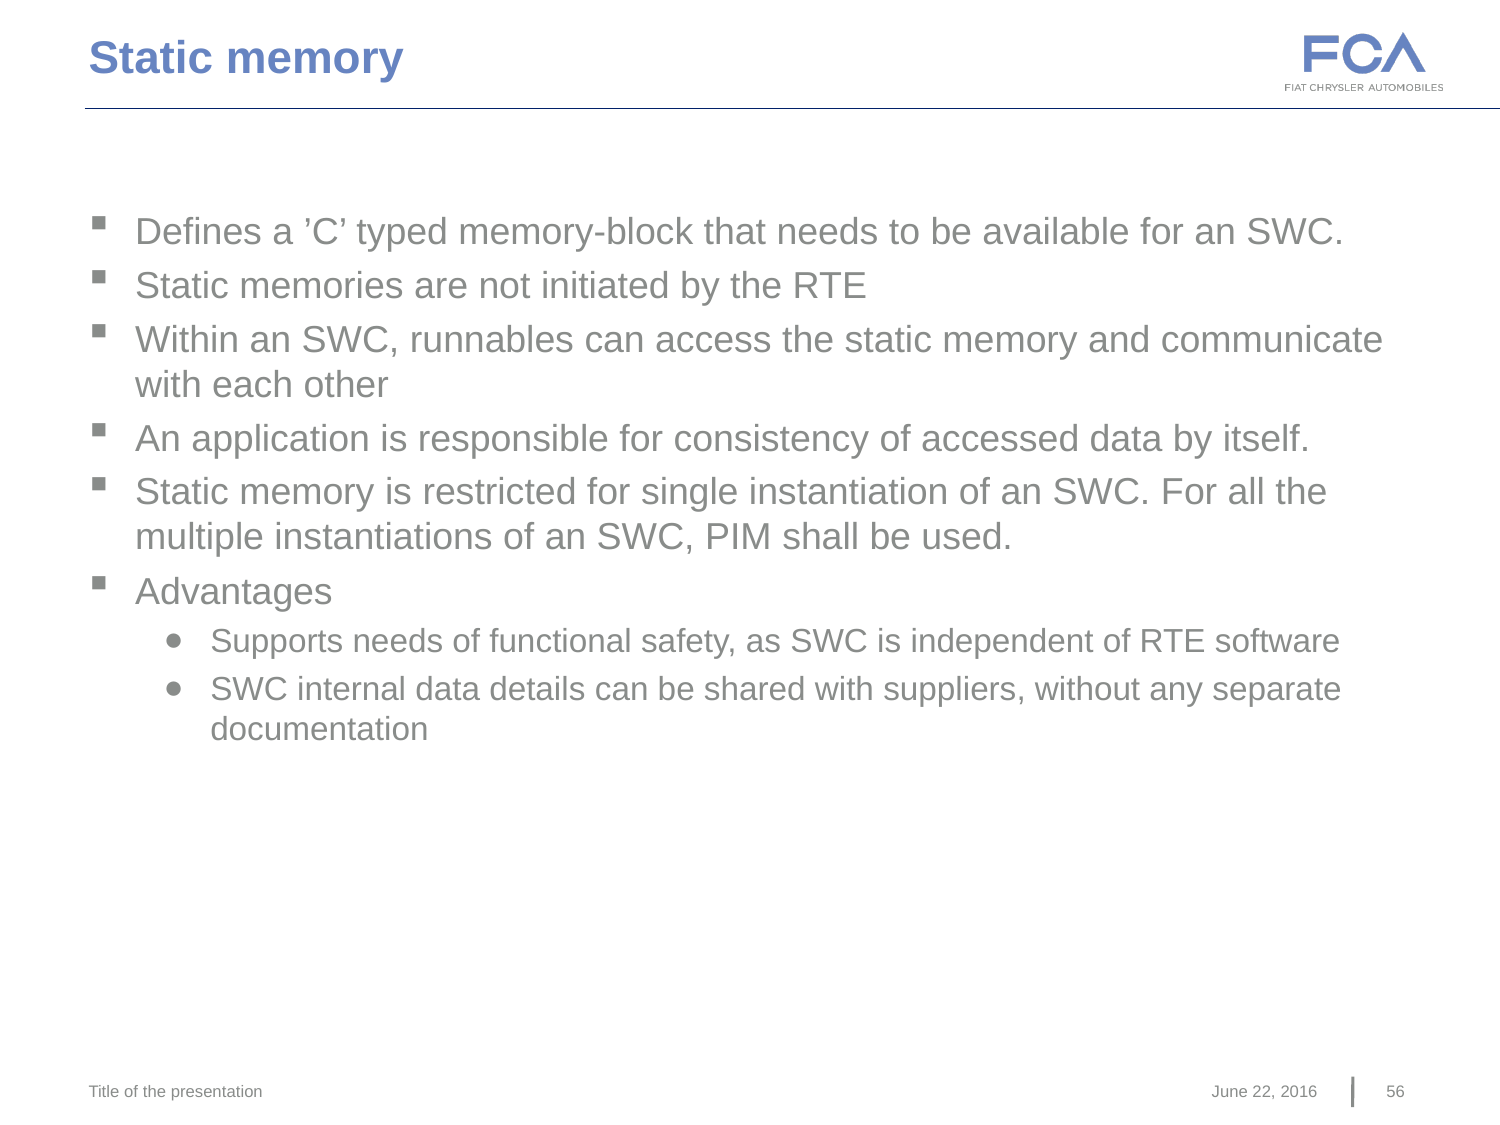

Static memory
Defines a ’C’ typed memory-block that needs to be available for an SWC.
Static memories are not initiated by the RTE
Within an SWC, runnables can access the static memory and communicate with each other
An application is responsible for consistency of accessed data by itself.
Static memory is restricted for single instantiation of an SWC. For all the multiple instantiations of an SWC, PIM shall be used.
Advantages
Supports needs of functional safety, as SWC is independent of RTE software
SWC internal data details can be shared with suppliers, without any separate documentation
Title of the presentation
June 22, 2016
56